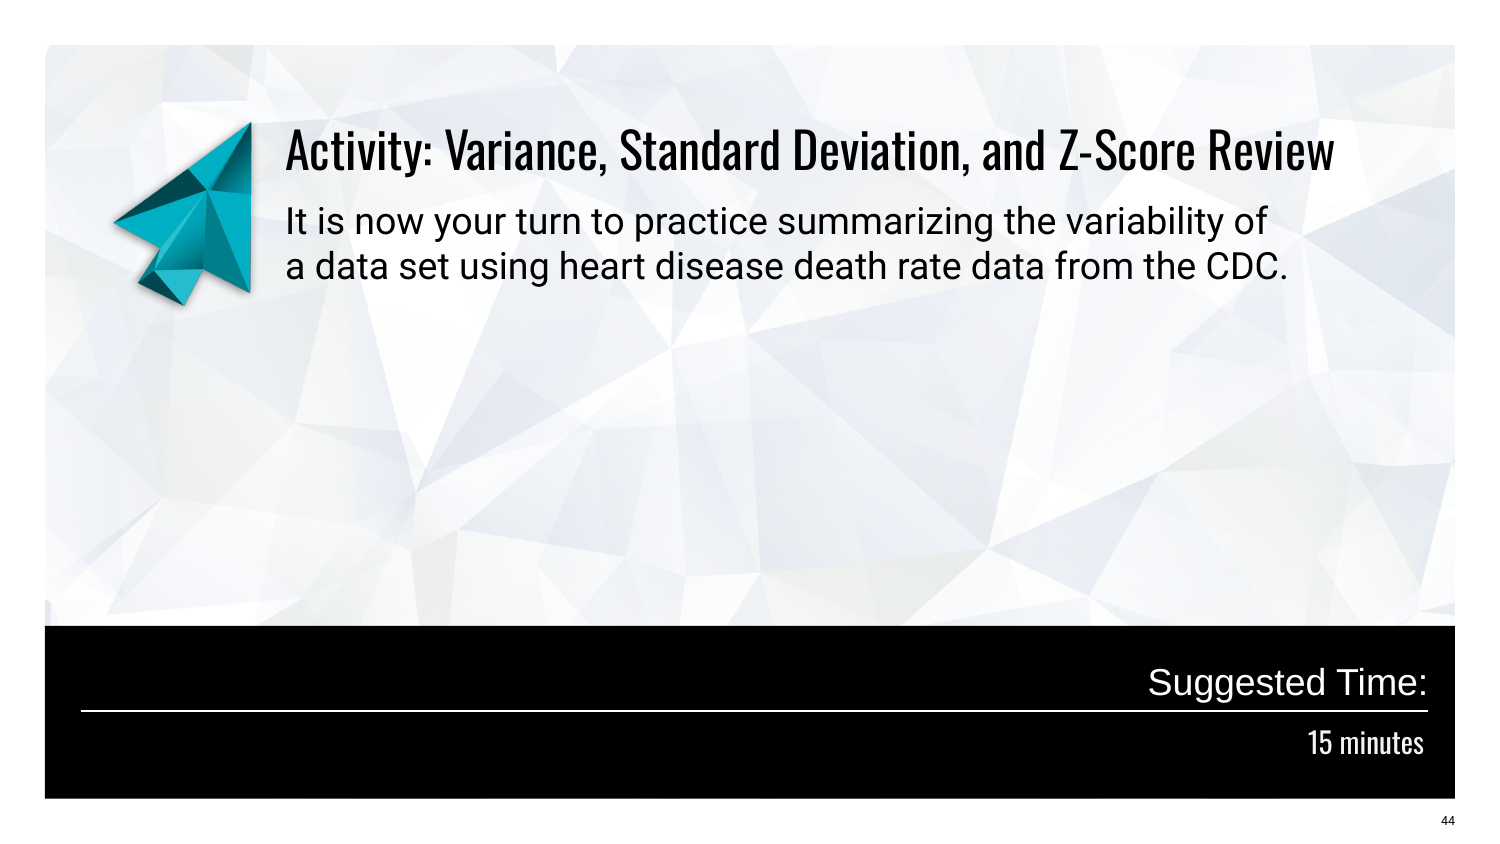

# Activity: Variance, Standard Deviation, and Z-Score Review
It is now your turn to practice summarizing the variability of
a data set using heart disease death rate data from the CDC.

15 minutes